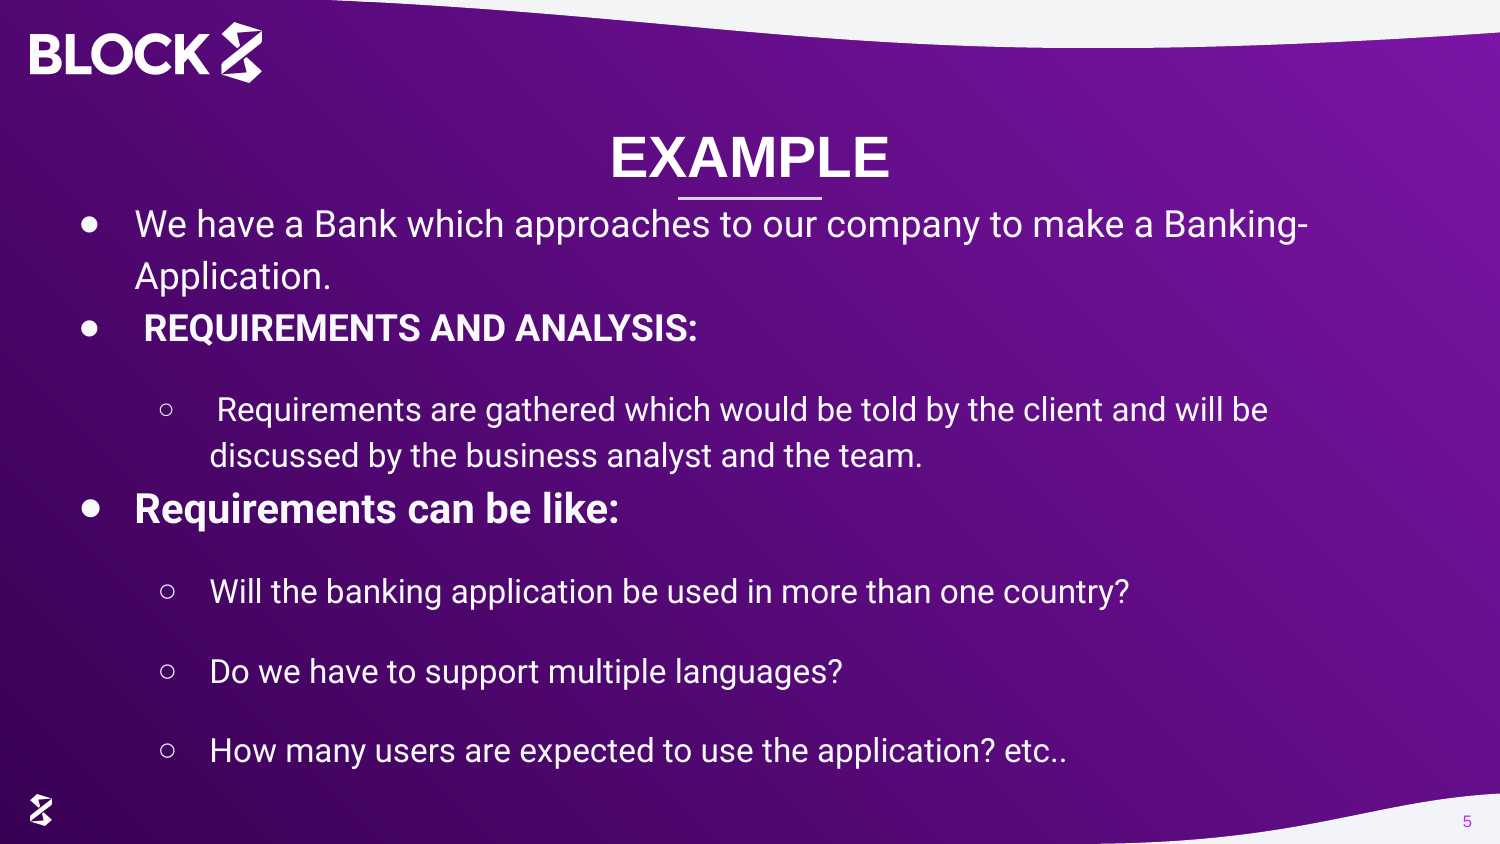

# EXAMPLE
We have a Bank which approaches to our company to make a Banking-Application.
 REQUIREMENTS AND ANALYSIS:
 Requirements are gathered which would be told by the client and will be discussed by the business analyst and the team.
Requirements can be like:
Will the banking application be used in more than one country?
Do we have to support multiple languages?
How many users are expected to use the application? etc..

5